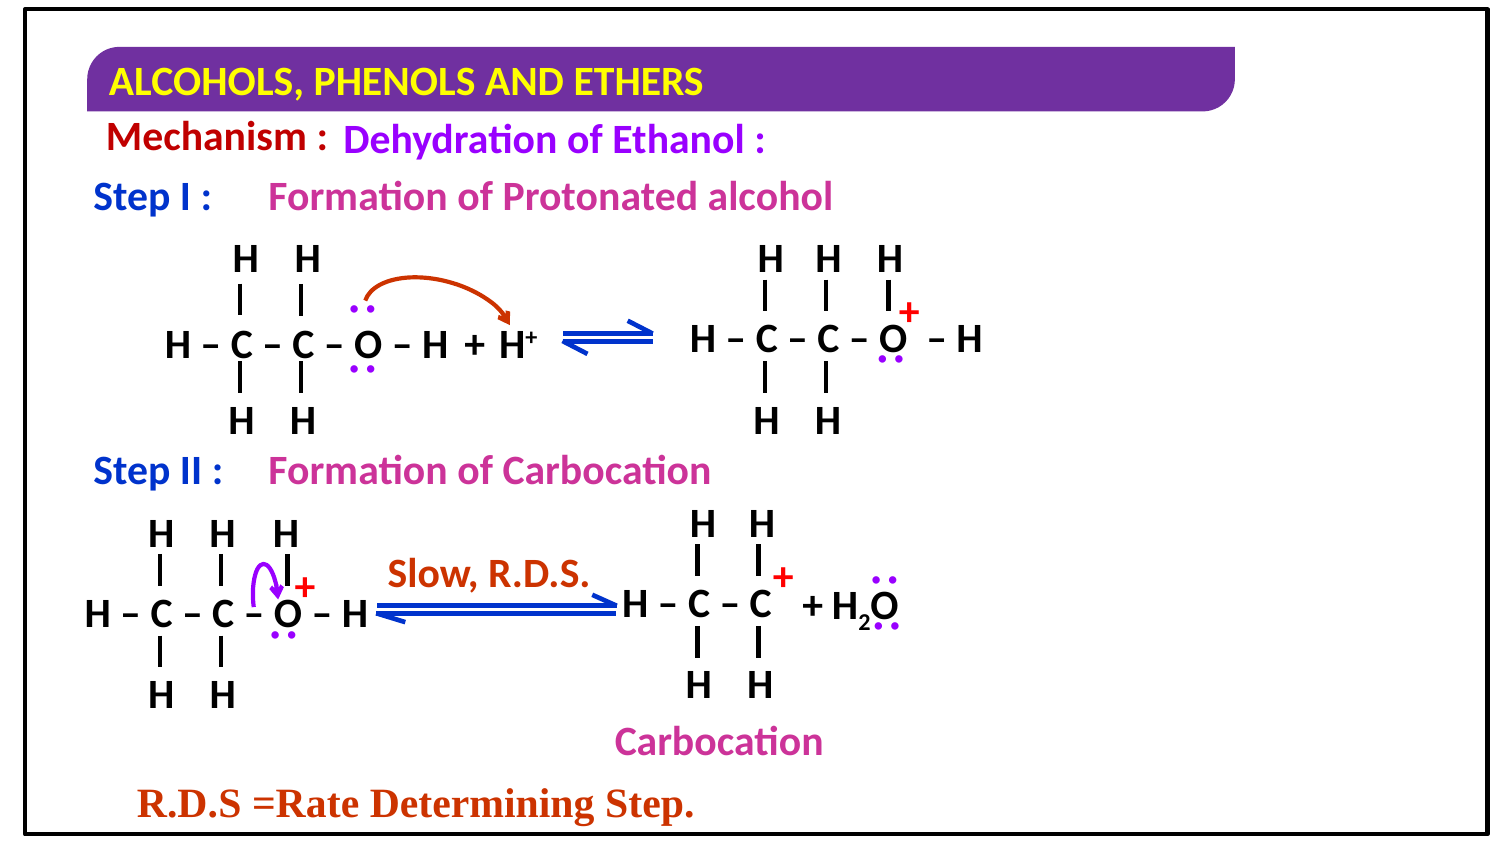

Mechanism :
Dehydration of Ethanol :
Step I :
Formation of Protonated alcohol
H
H
:
H – C – C – O – H
:
H
H
H
H
H
+
H – C – C – O  – H
:
H
H

+
H+
Step II :
Formation of Carbocation
H
H
+
H – C – C
H
H
H
H
H
+
:
H
H
H – C – C – O – H
Slow, R.D.S.
:
H2O
:

+
Carbocation
R.D.S =Rate Determining Step.